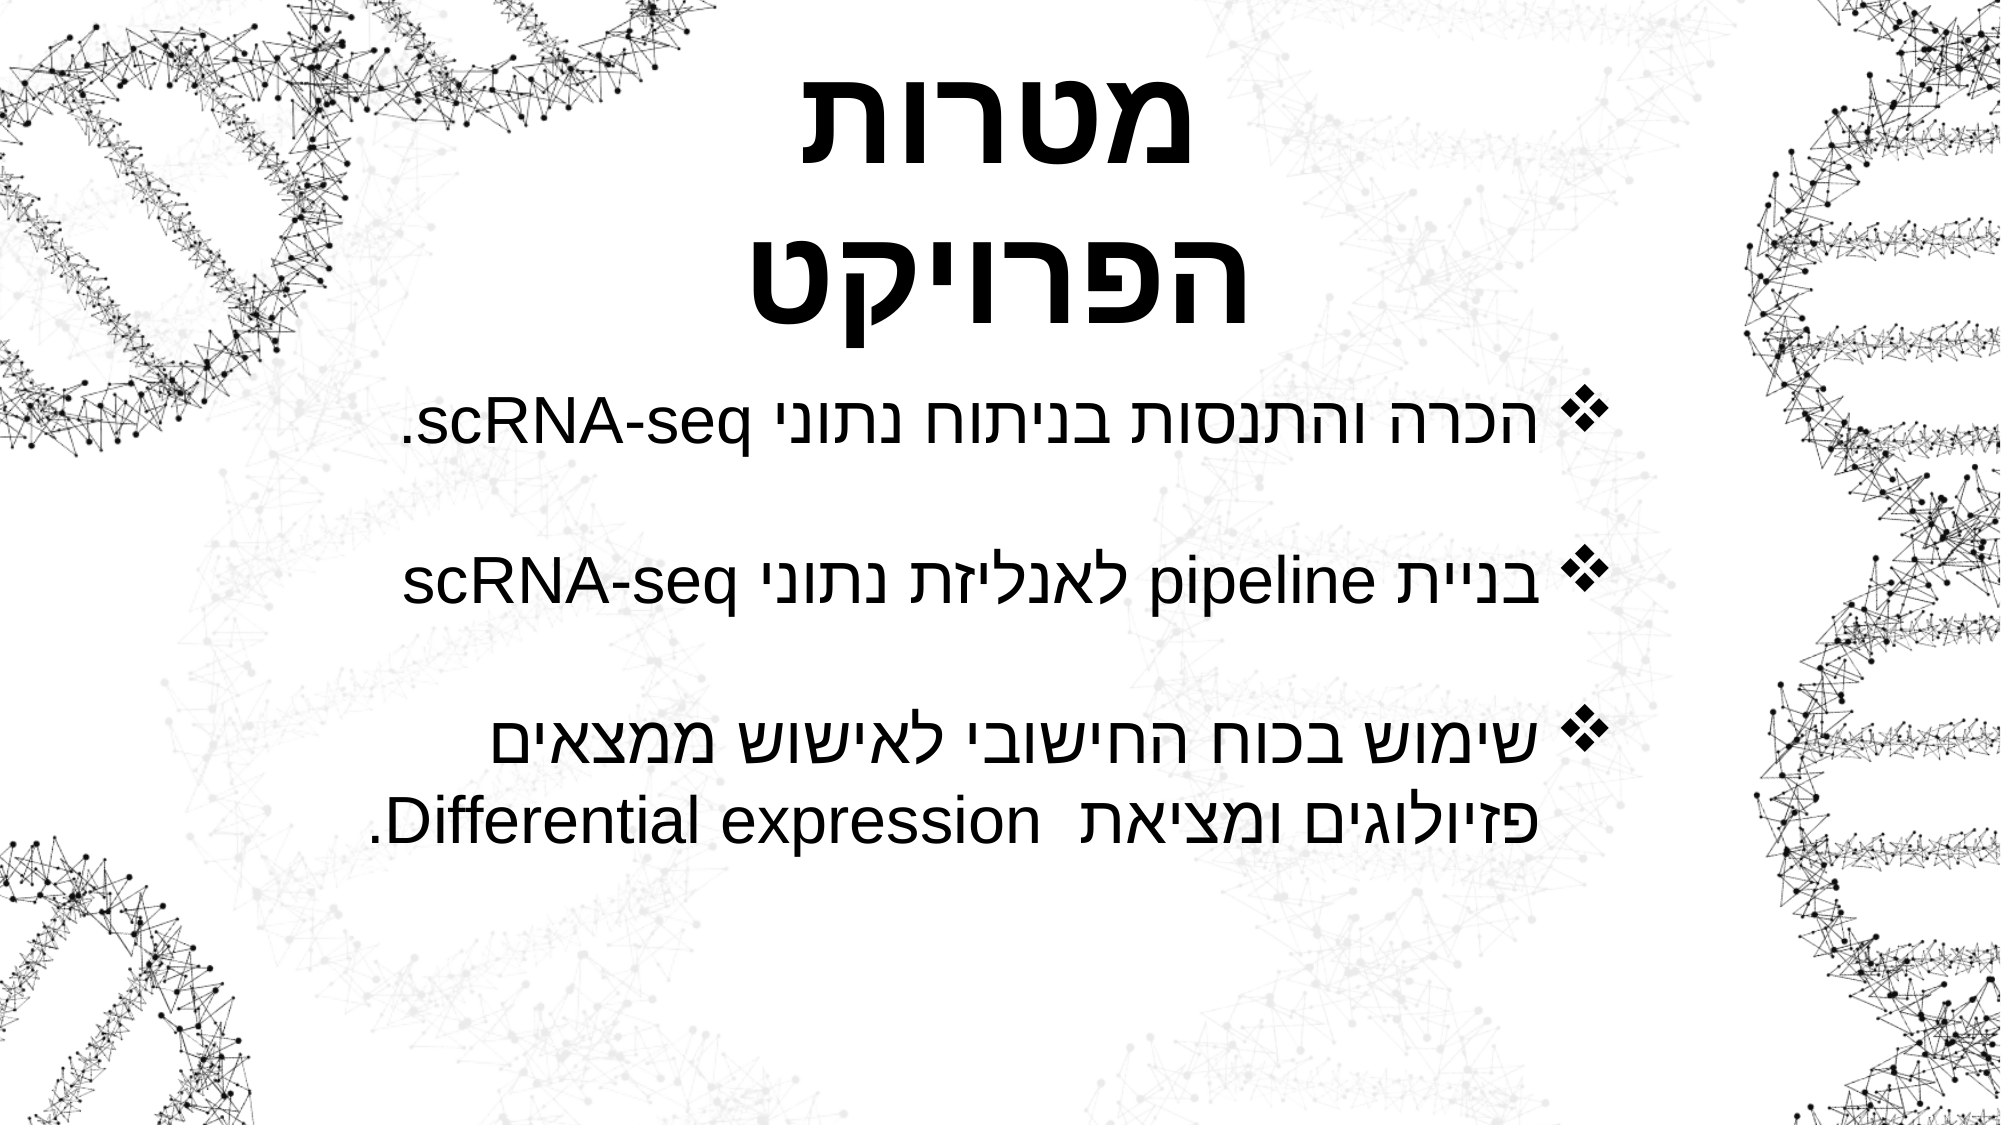

5
# מטרות הפרויקט
הכרה והתנסות בניתוח נתוני scRNA-seq.
בניית pipeline לאנליזת נתוני scRNA-seq

שימוש בכוח החישובי לאישוש ממצאים פזיולוגים ומציאת  Differential expression.